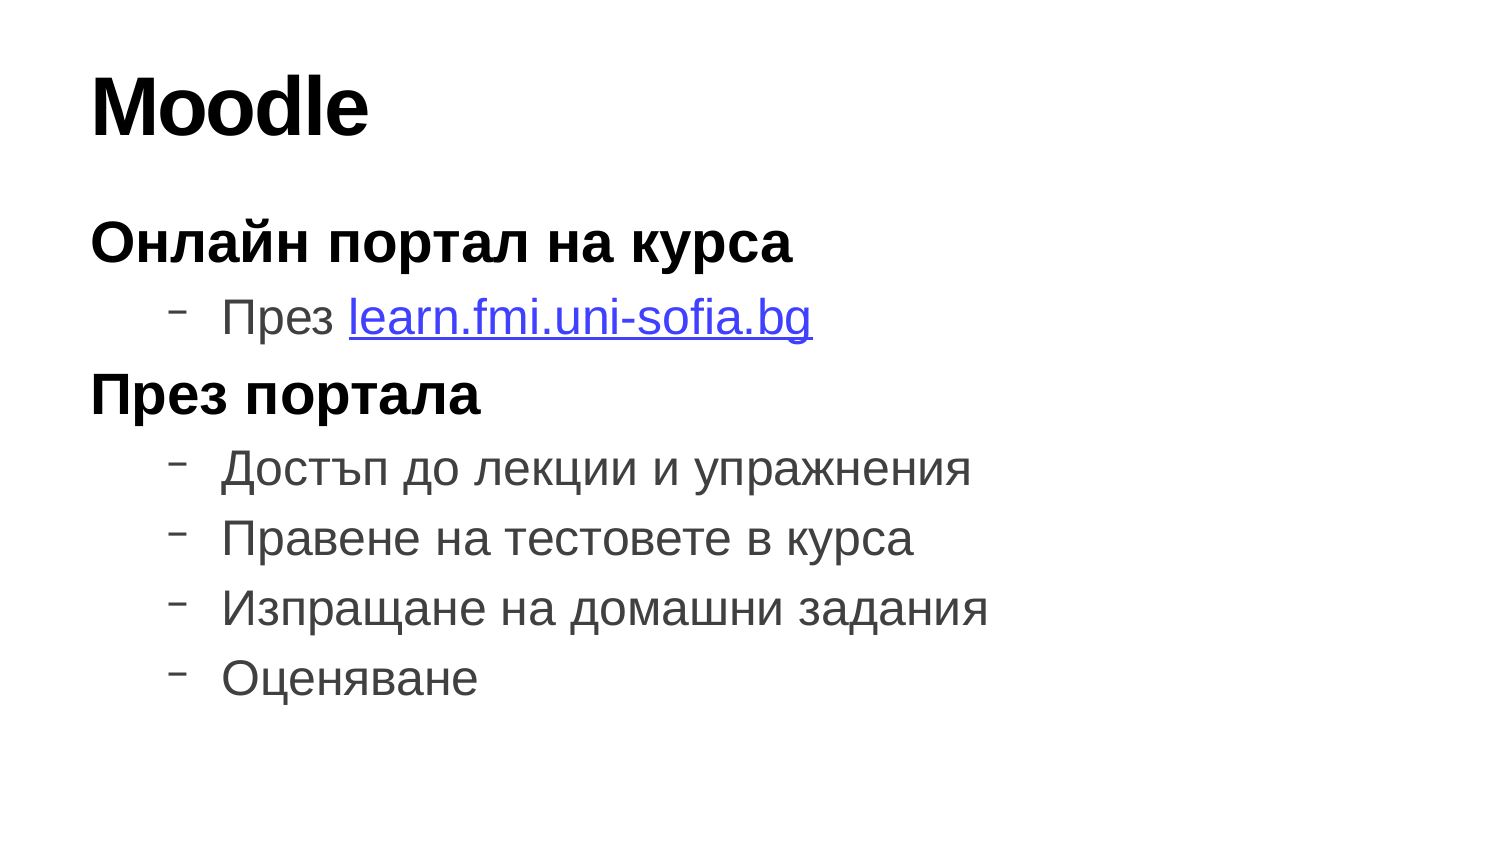

# Moodle
Онлайн портал на курса
През learn.fmi.uni-sofia.bg
През портала
Достъп до лекции и упражнения
Правене на тестовете в курса
Изпращане на домашни задания
Оценяване